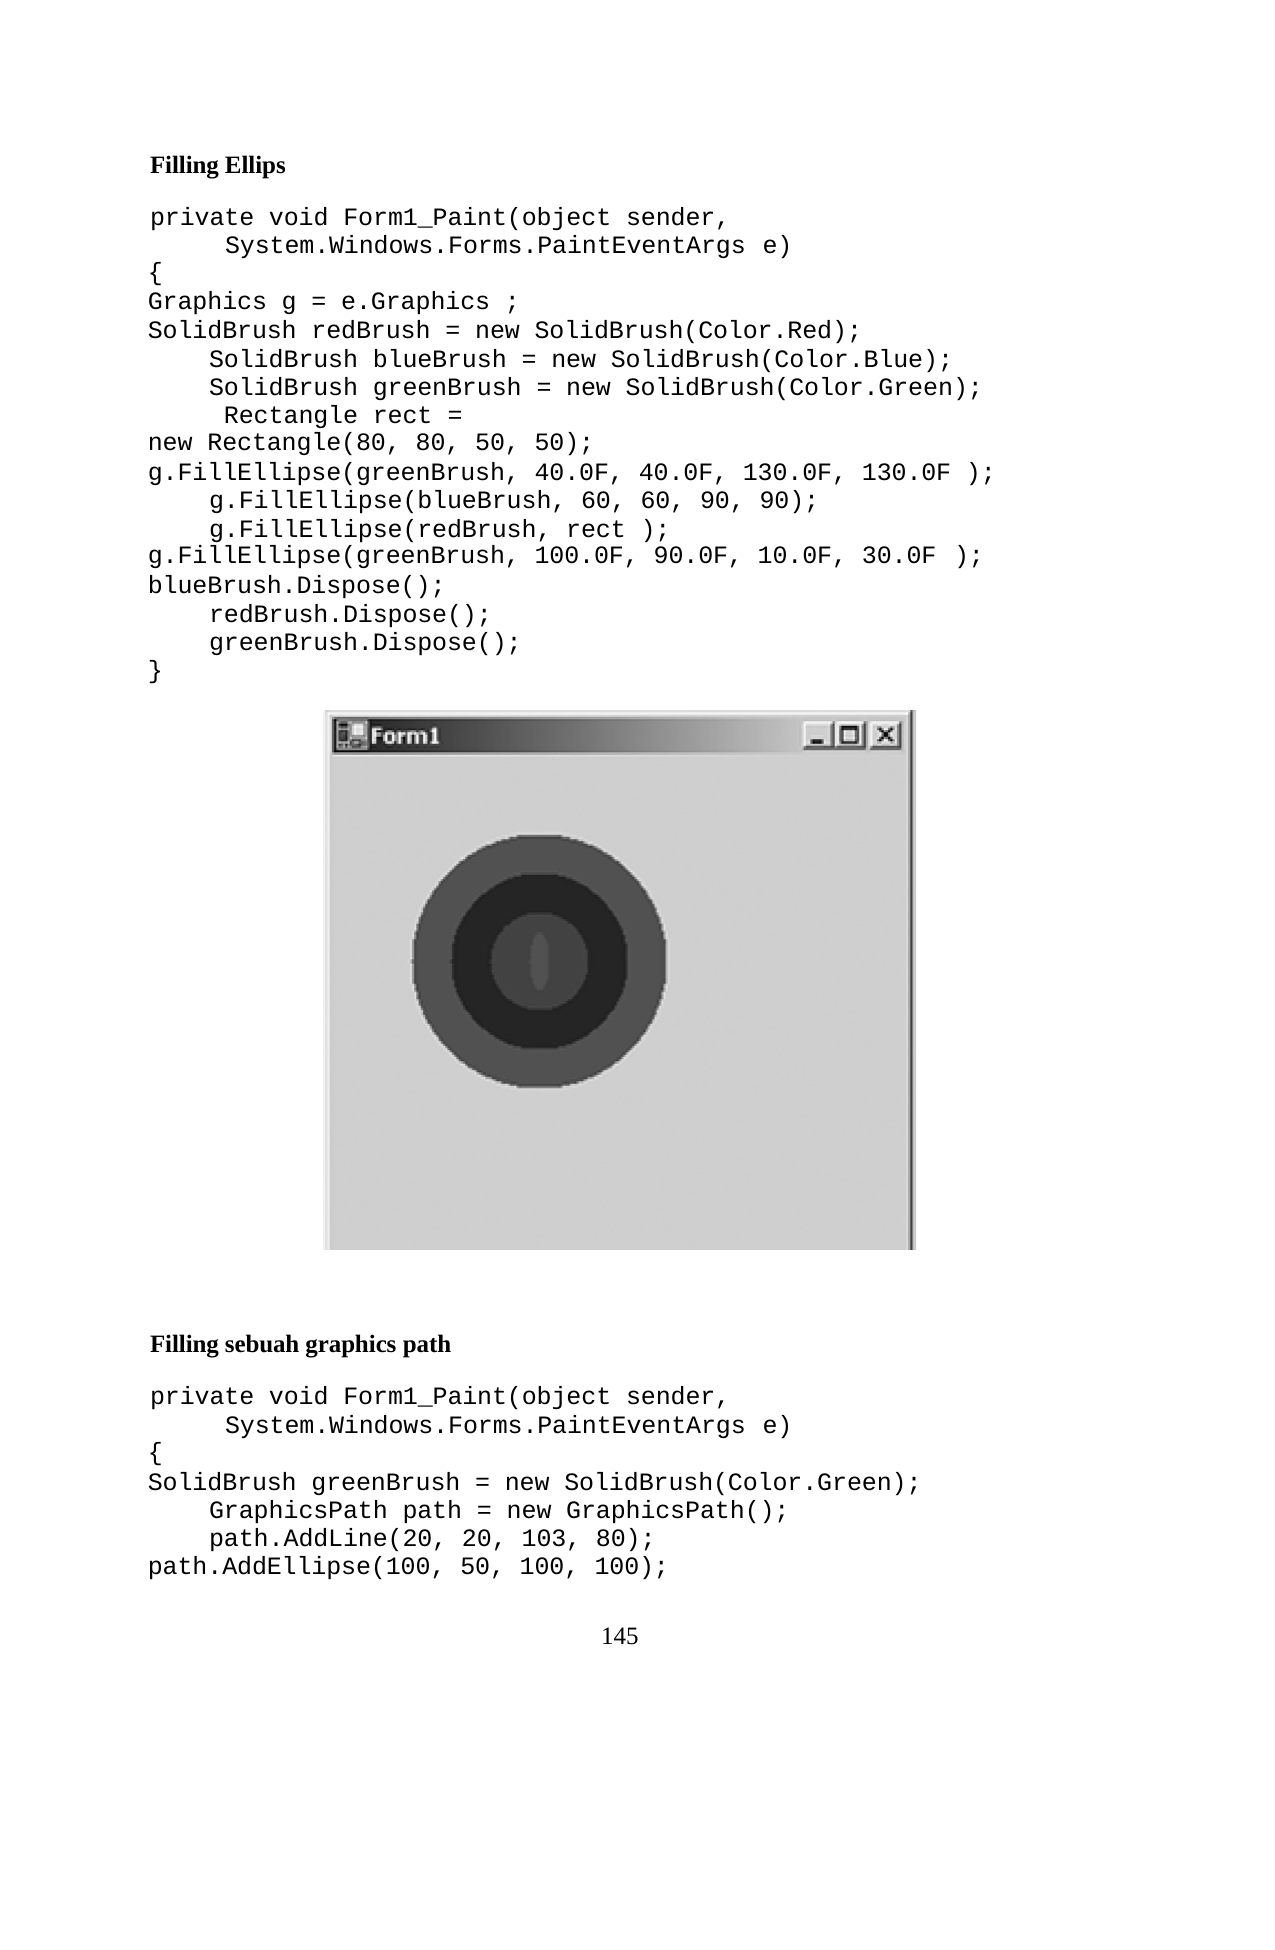

Filling Ellips
private void Form1_Paint(object sender,  System.Windows.Forms.PaintEventArgs e)
{
Graphics g = e.Graphics ;
SolidBrush redBrush = new SolidBrush(Color.Red);  SolidBrush blueBrush = new SolidBrush(Color.Blue);  SolidBrush greenBrush = new SolidBrush(Color.Green);  Rectangle rect =
new Rectangle(80, 80, 50, 50);
g.FillEllipse(greenBrush, 40.0F, 40.0F, 130.0F, 130.0F );  g.FillEllipse(blueBrush, 60, 60, 90, 90);  g.FillEllipse(redBrush, rect );
g.FillEllipse(greenBrush, 100.0F, 90.0F, 10.0F, 30.0F );
blueBrush.Dispose();  redBrush.Dispose();  greenBrush.Dispose();
}

Filling sebuah graphics path
private void Form1_Paint(object sender,  System.Windows.Forms.PaintEventArgs e)
{
SolidBrush greenBrush = new SolidBrush(Color.Green);  GraphicsPath path = new GraphicsPath();  path.AddLine(20, 20, 103, 80);
path.AddEllipse(100, 50, 100, 100);
145